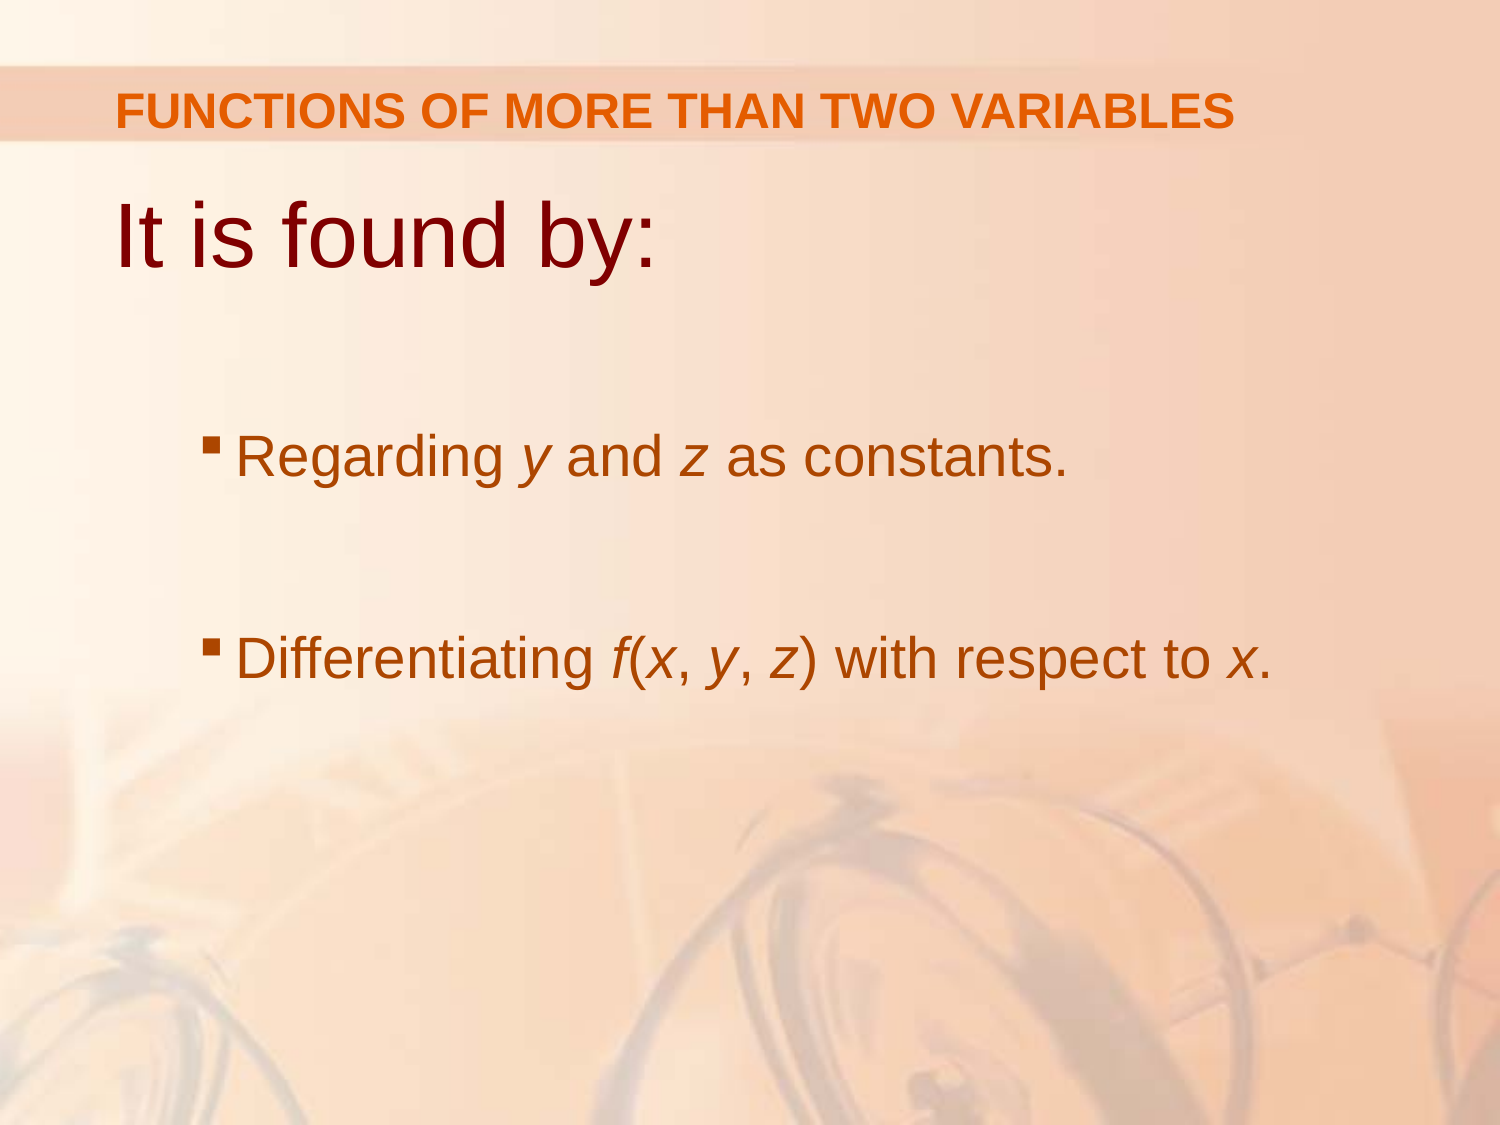

# FUNCTIONS OF MORE THAN TWO VARIABLES
It is found by:

Regarding y and z as constants.

Differentiating f(x, y, z) with respect to x.